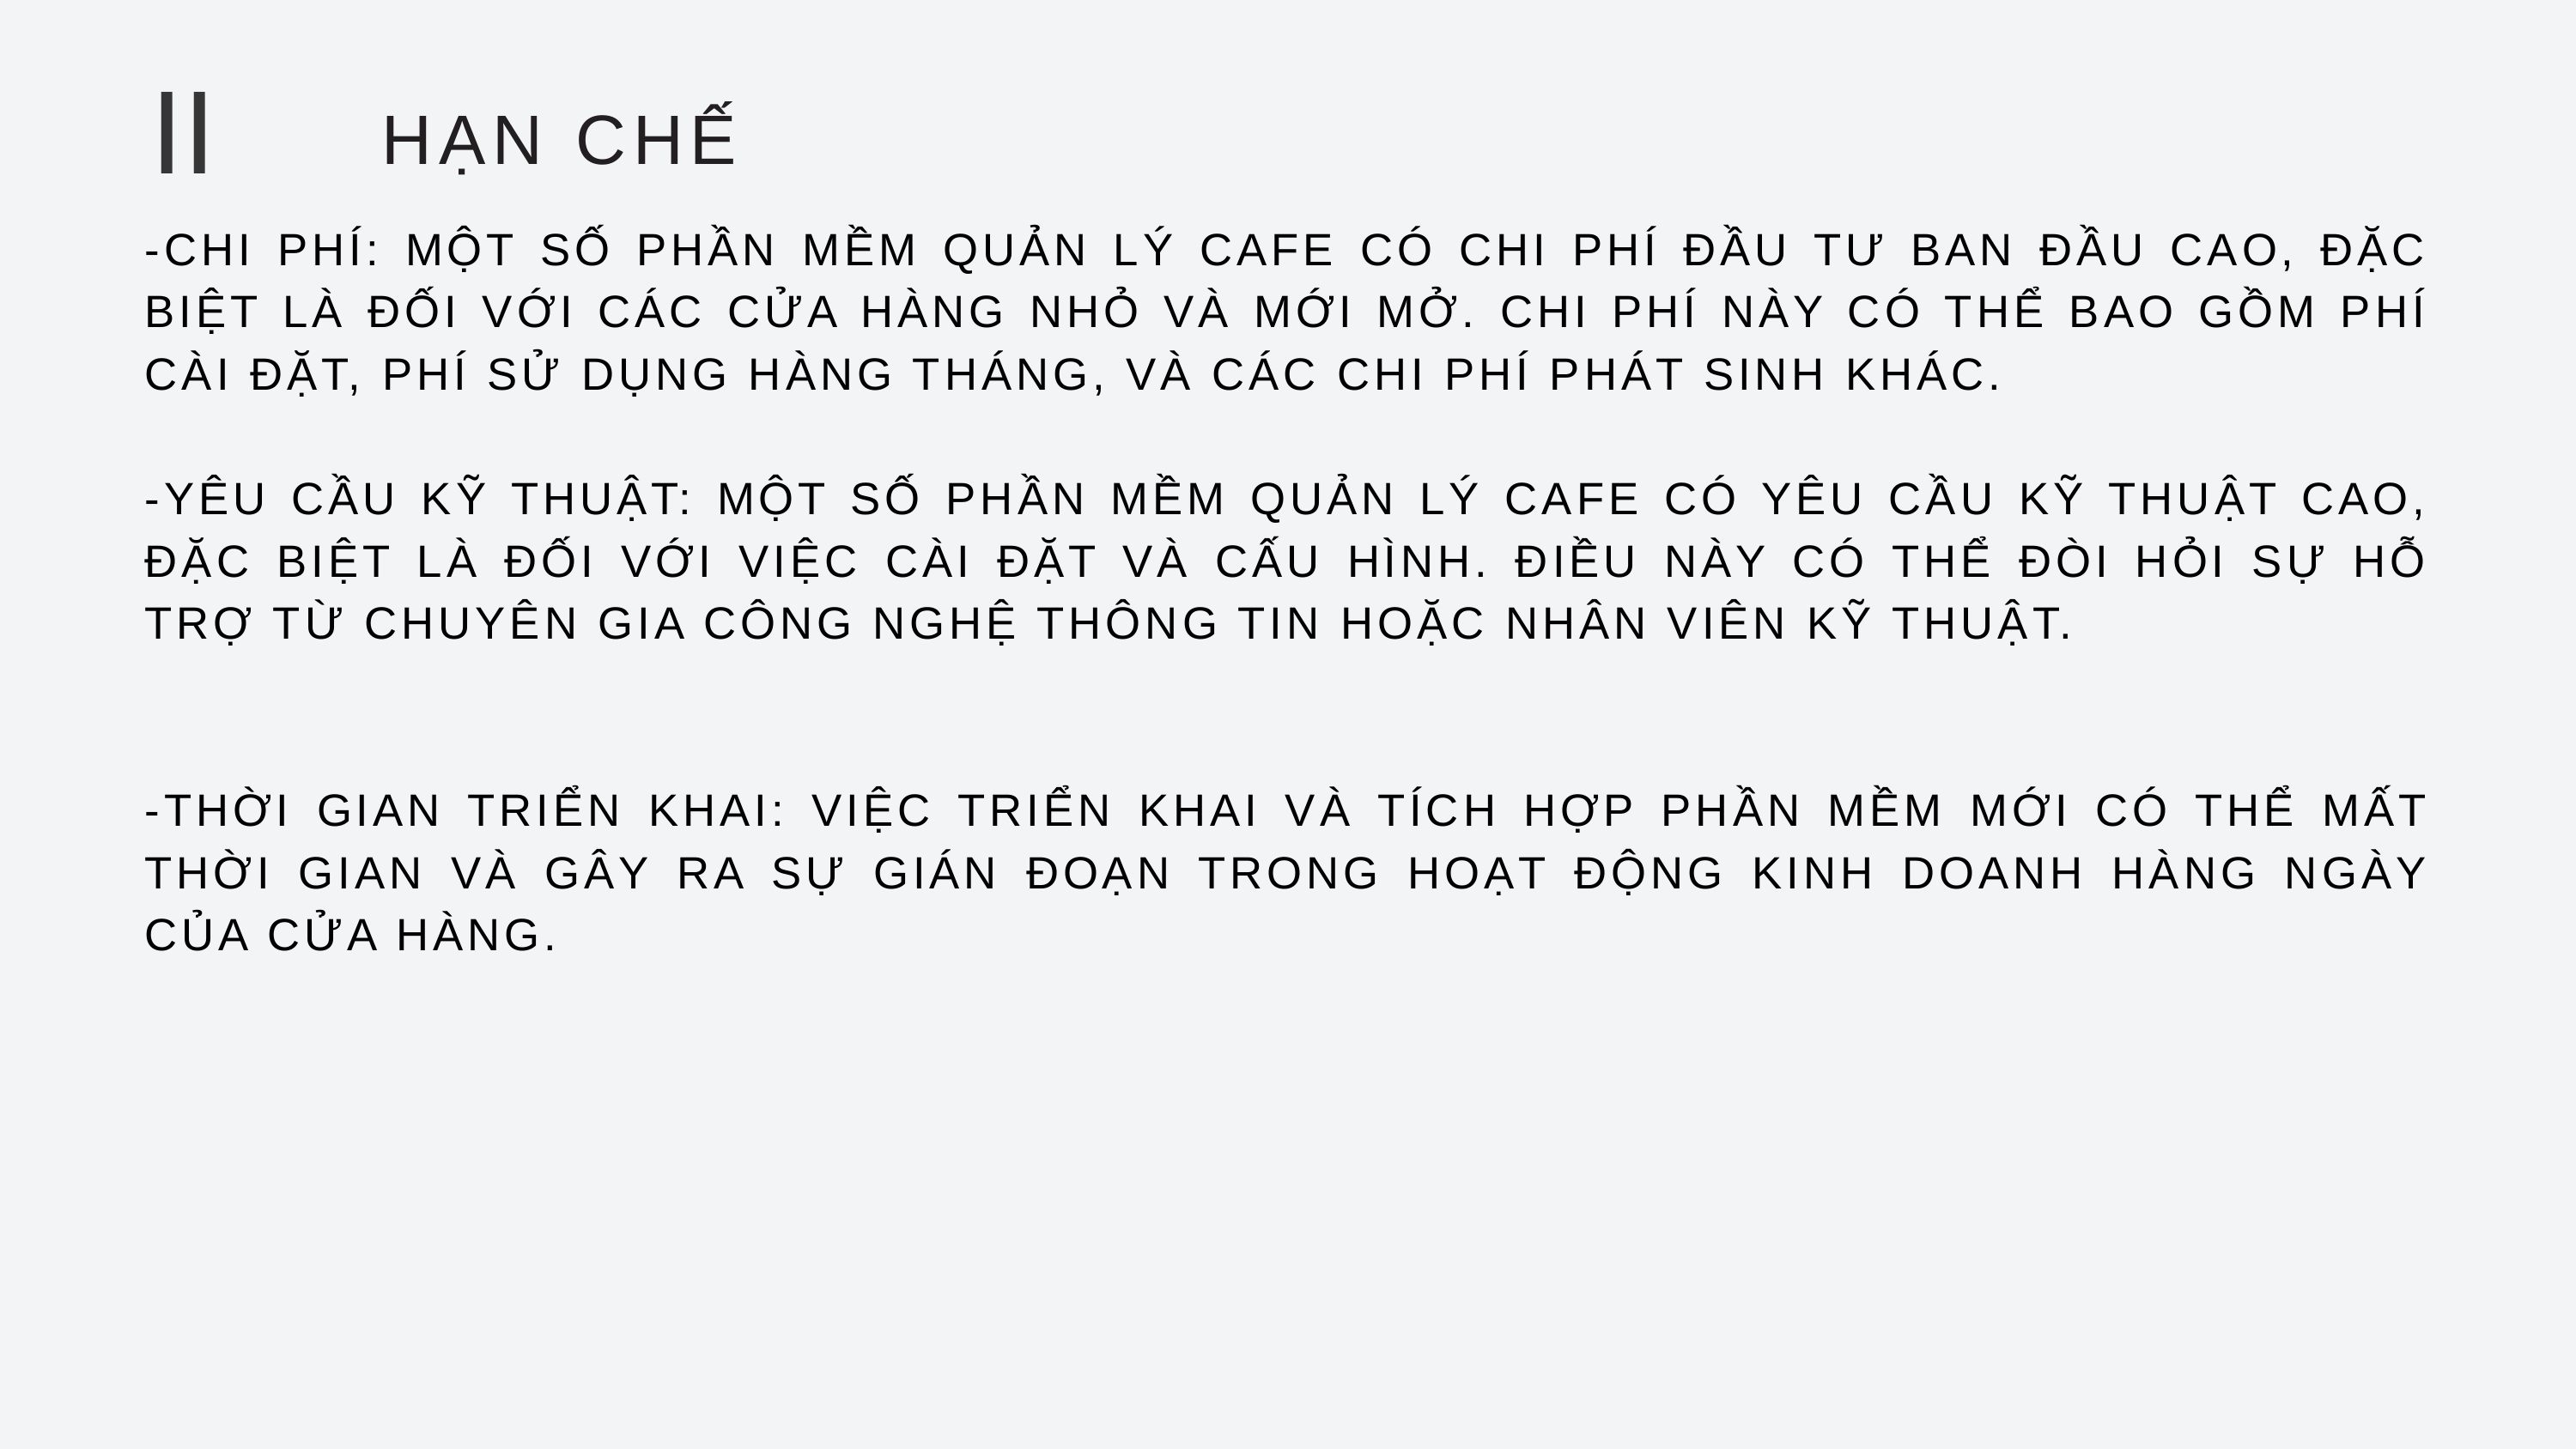

II
HẠN CHẾ
-CHI PHÍ: MỘT SỐ PHẦN MỀM QUẢN LÝ CAFE CÓ CHI PHÍ ĐẦU TƯ BAN ĐẦU CAO, ĐẶC BIỆT LÀ ĐỐI VỚI CÁC CỬA HÀNG NHỎ VÀ MỚI MỞ. CHI PHÍ NÀY CÓ THỂ BAO GỒM PHÍ CÀI ĐẶT, PHÍ SỬ DỤNG HÀNG THÁNG, VÀ CÁC CHI PHÍ PHÁT SINH KHÁC.

-YÊU CẦU KỸ THUẬT: MỘT SỐ PHẦN MỀM QUẢN LÝ CAFE CÓ YÊU CẦU KỸ THUẬT CAO, ĐẶC BIỆT LÀ ĐỐI VỚI VIỆC CÀI ĐẶT VÀ CẤU HÌNH. ĐIỀU NÀY CÓ THỂ ĐÒI HỎI SỰ HỖ TRỢ TỪ CHUYÊN GIA CÔNG NGHỆ THÔNG TIN HOẶC NHÂN VIÊN KỸ THUẬT.

-THỜI GIAN TRIỂN KHAI: VIỆC TRIỂN KHAI VÀ TÍCH HỢP PHẦN MỀM MỚI CÓ THỂ MẤT THỜI GIAN VÀ GÂY RA SỰ GIÁN ĐOẠN TRONG HOẠT ĐỘNG KINH DOANH HÀNG NGÀY CỦA CỬA HÀNG.